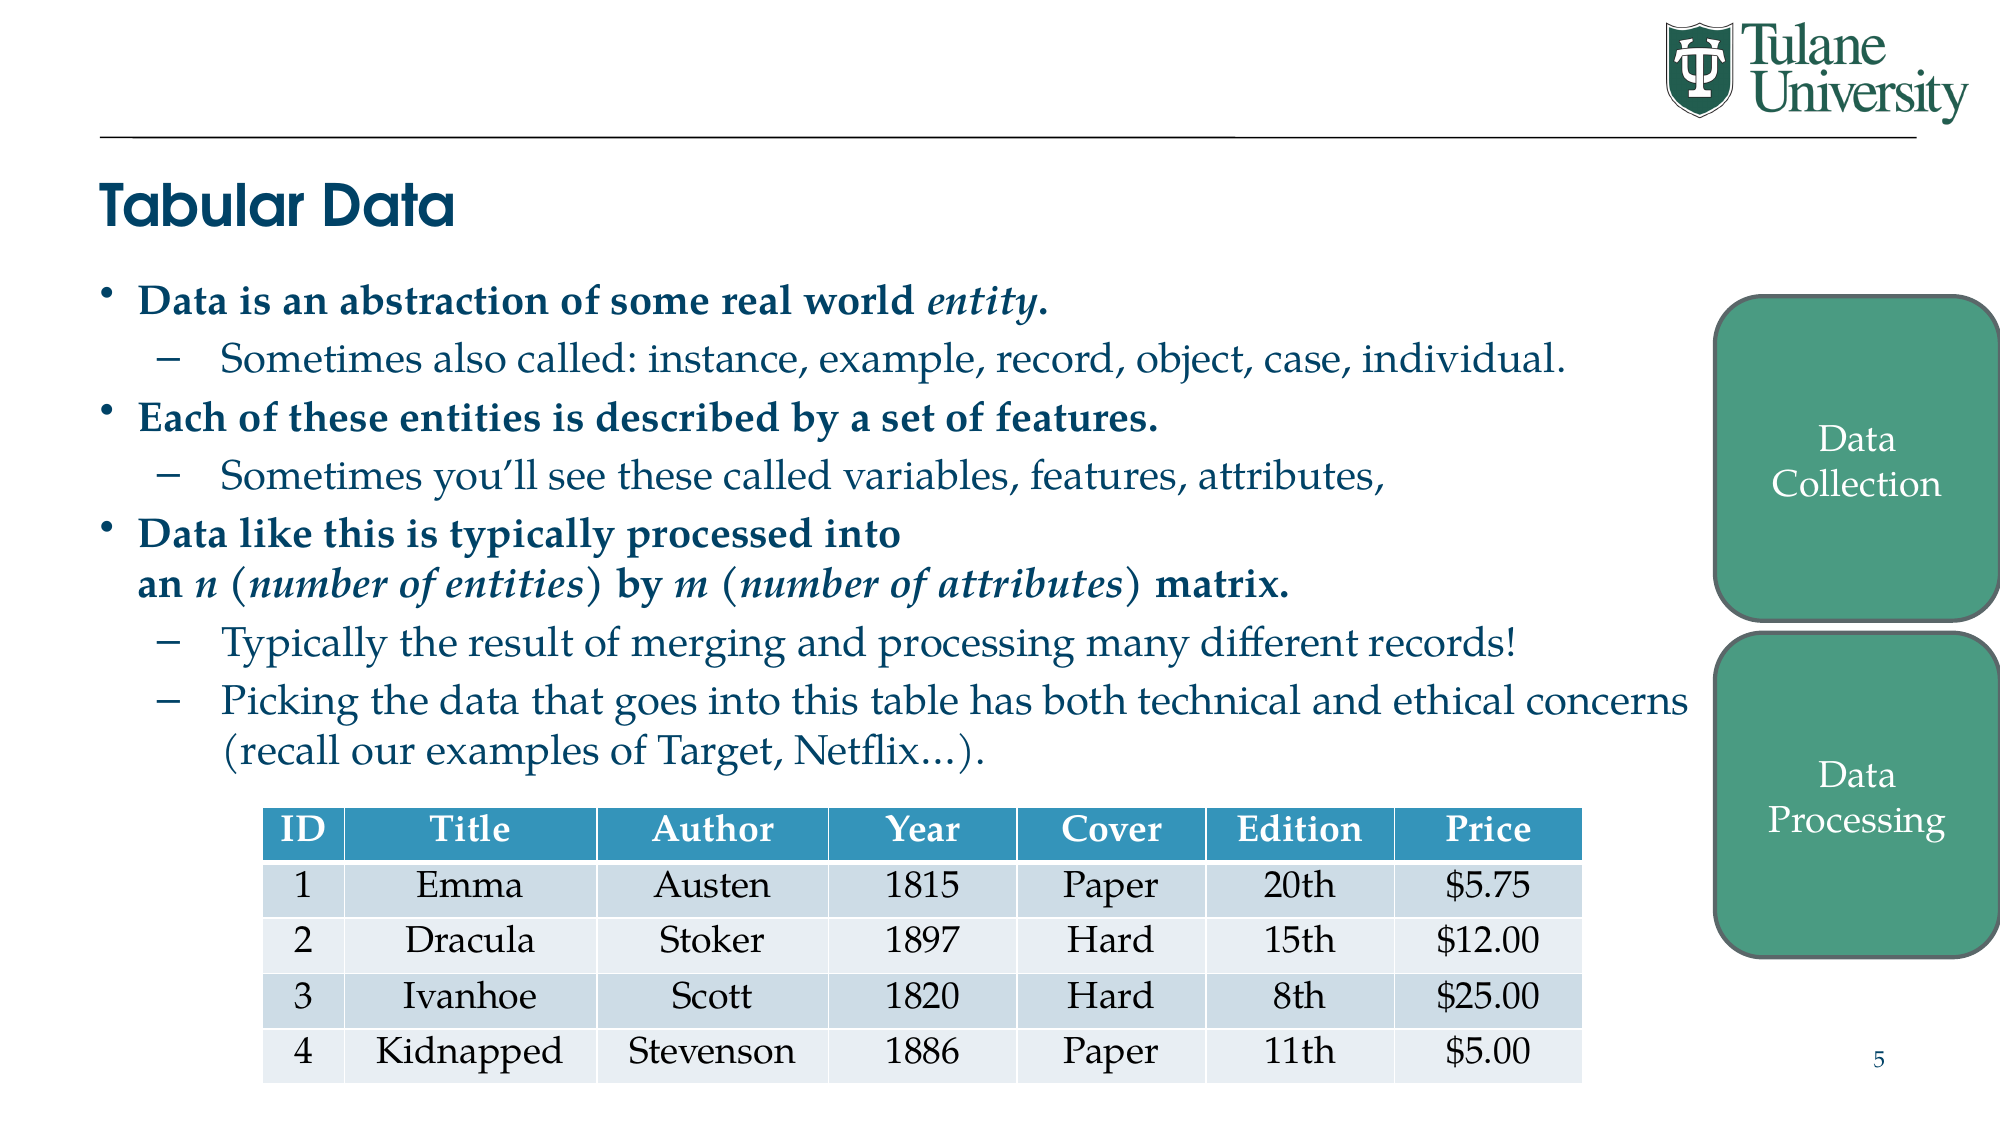

# Tabular Data
Data is an abstraction of some real world entity.
Sometimes also called: instance, example, record, object, case, individual.
Each of these entities is described by a set of features.
Sometimes you’ll see these called variables, features, attributes,
Data like this is typically processed into
an n (number of entities) by m (number of attributes) matrix.
Typically the result of merging and processing many different records!
Picking the data that goes into this table has both technical and ethical concerns (recall our examples of Target, Netflix…).
Data Collection
Data Processing
| ID | Title | Author | Year | Cover | Edition | Price |
| --- | --- | --- | --- | --- | --- | --- |
| 1 | Emma | Austen | 1815 | Paper | 20th | $5.75 |
| 2 | Dracula | Stoker | 1897 | Hard | 15th | $12.00 |
| 3 | Ivanhoe | Scott | 1820 | Hard | 8th | $25.00 |
| 4 | Kidnapped | Stevenson | 1886 | Paper | 11th | $5.00 |
5